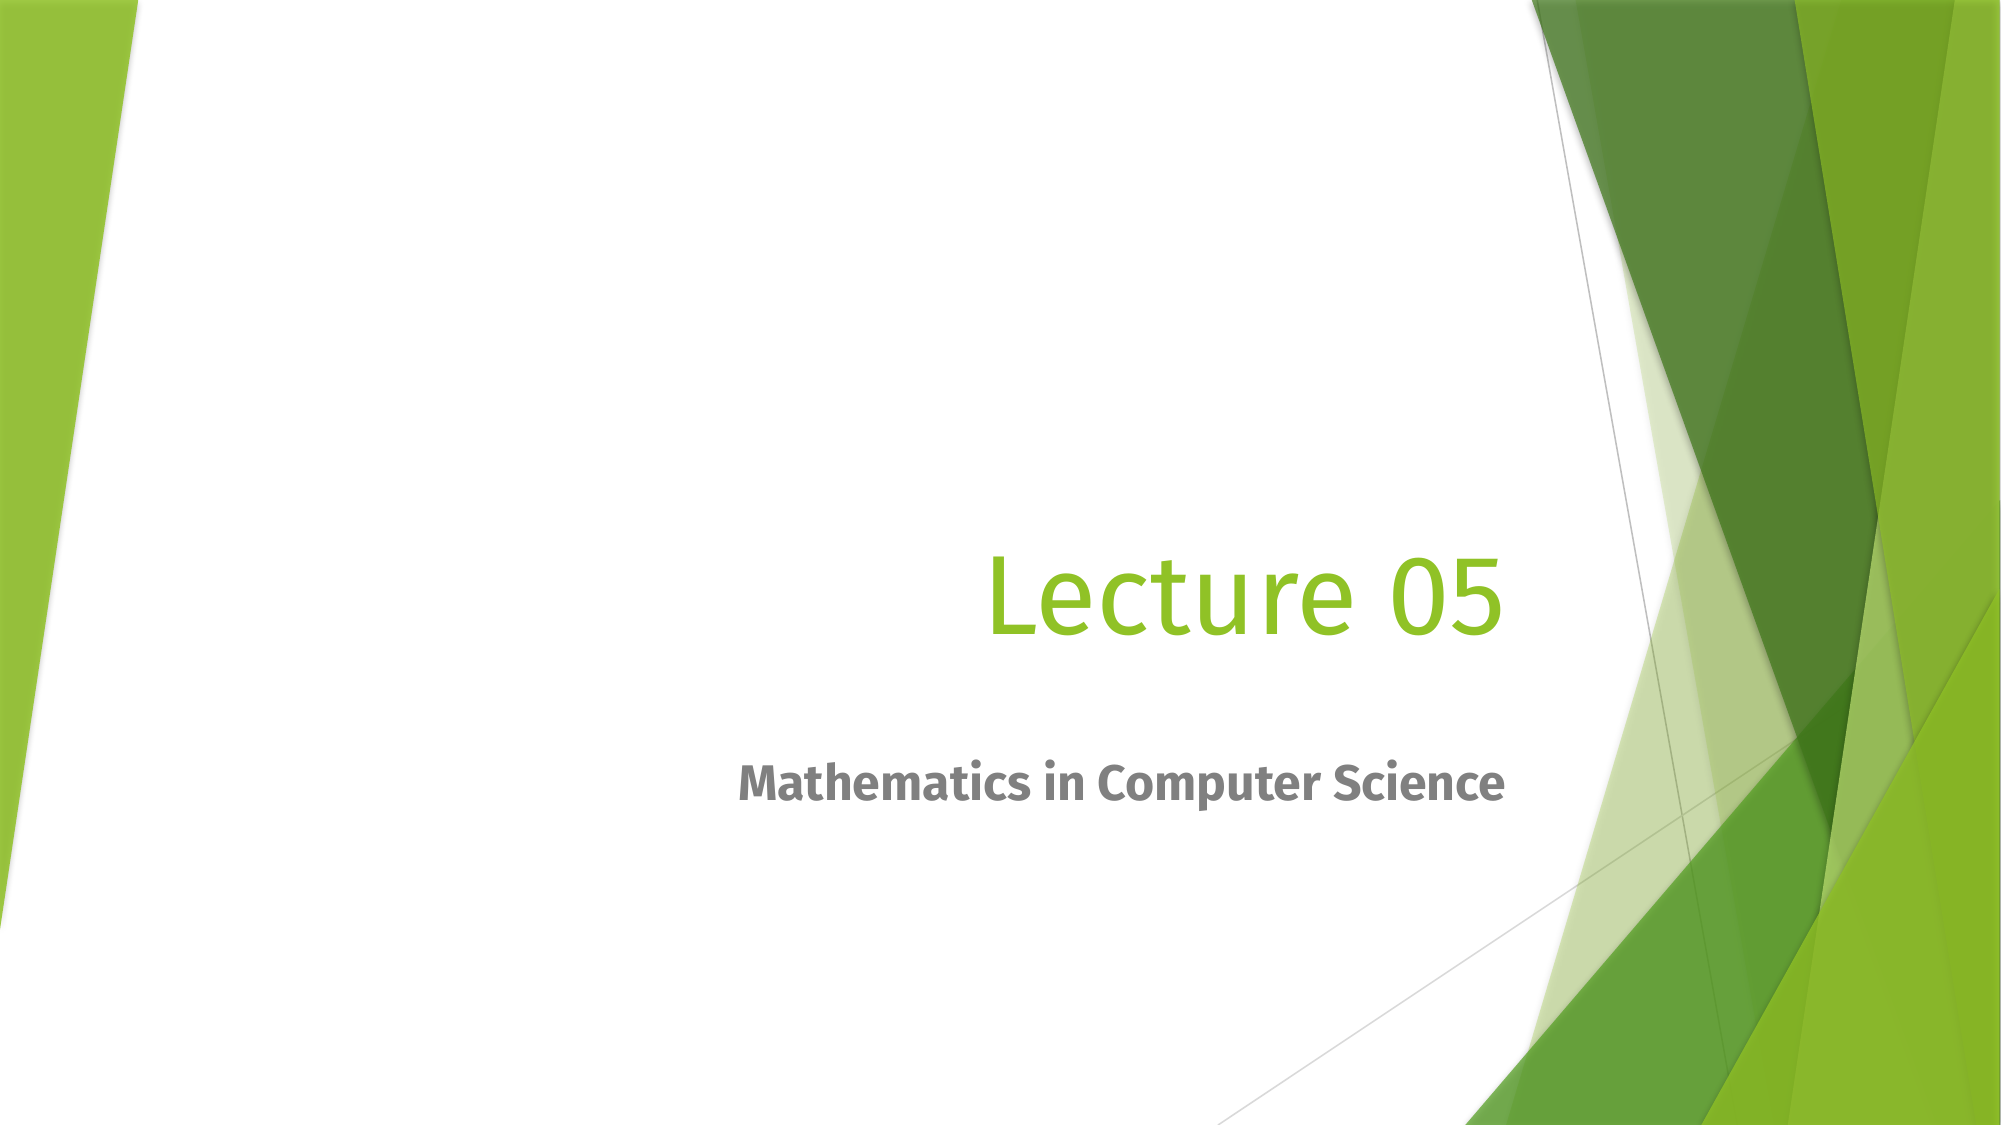

# Lecture 05
Mathematics in Computer Science